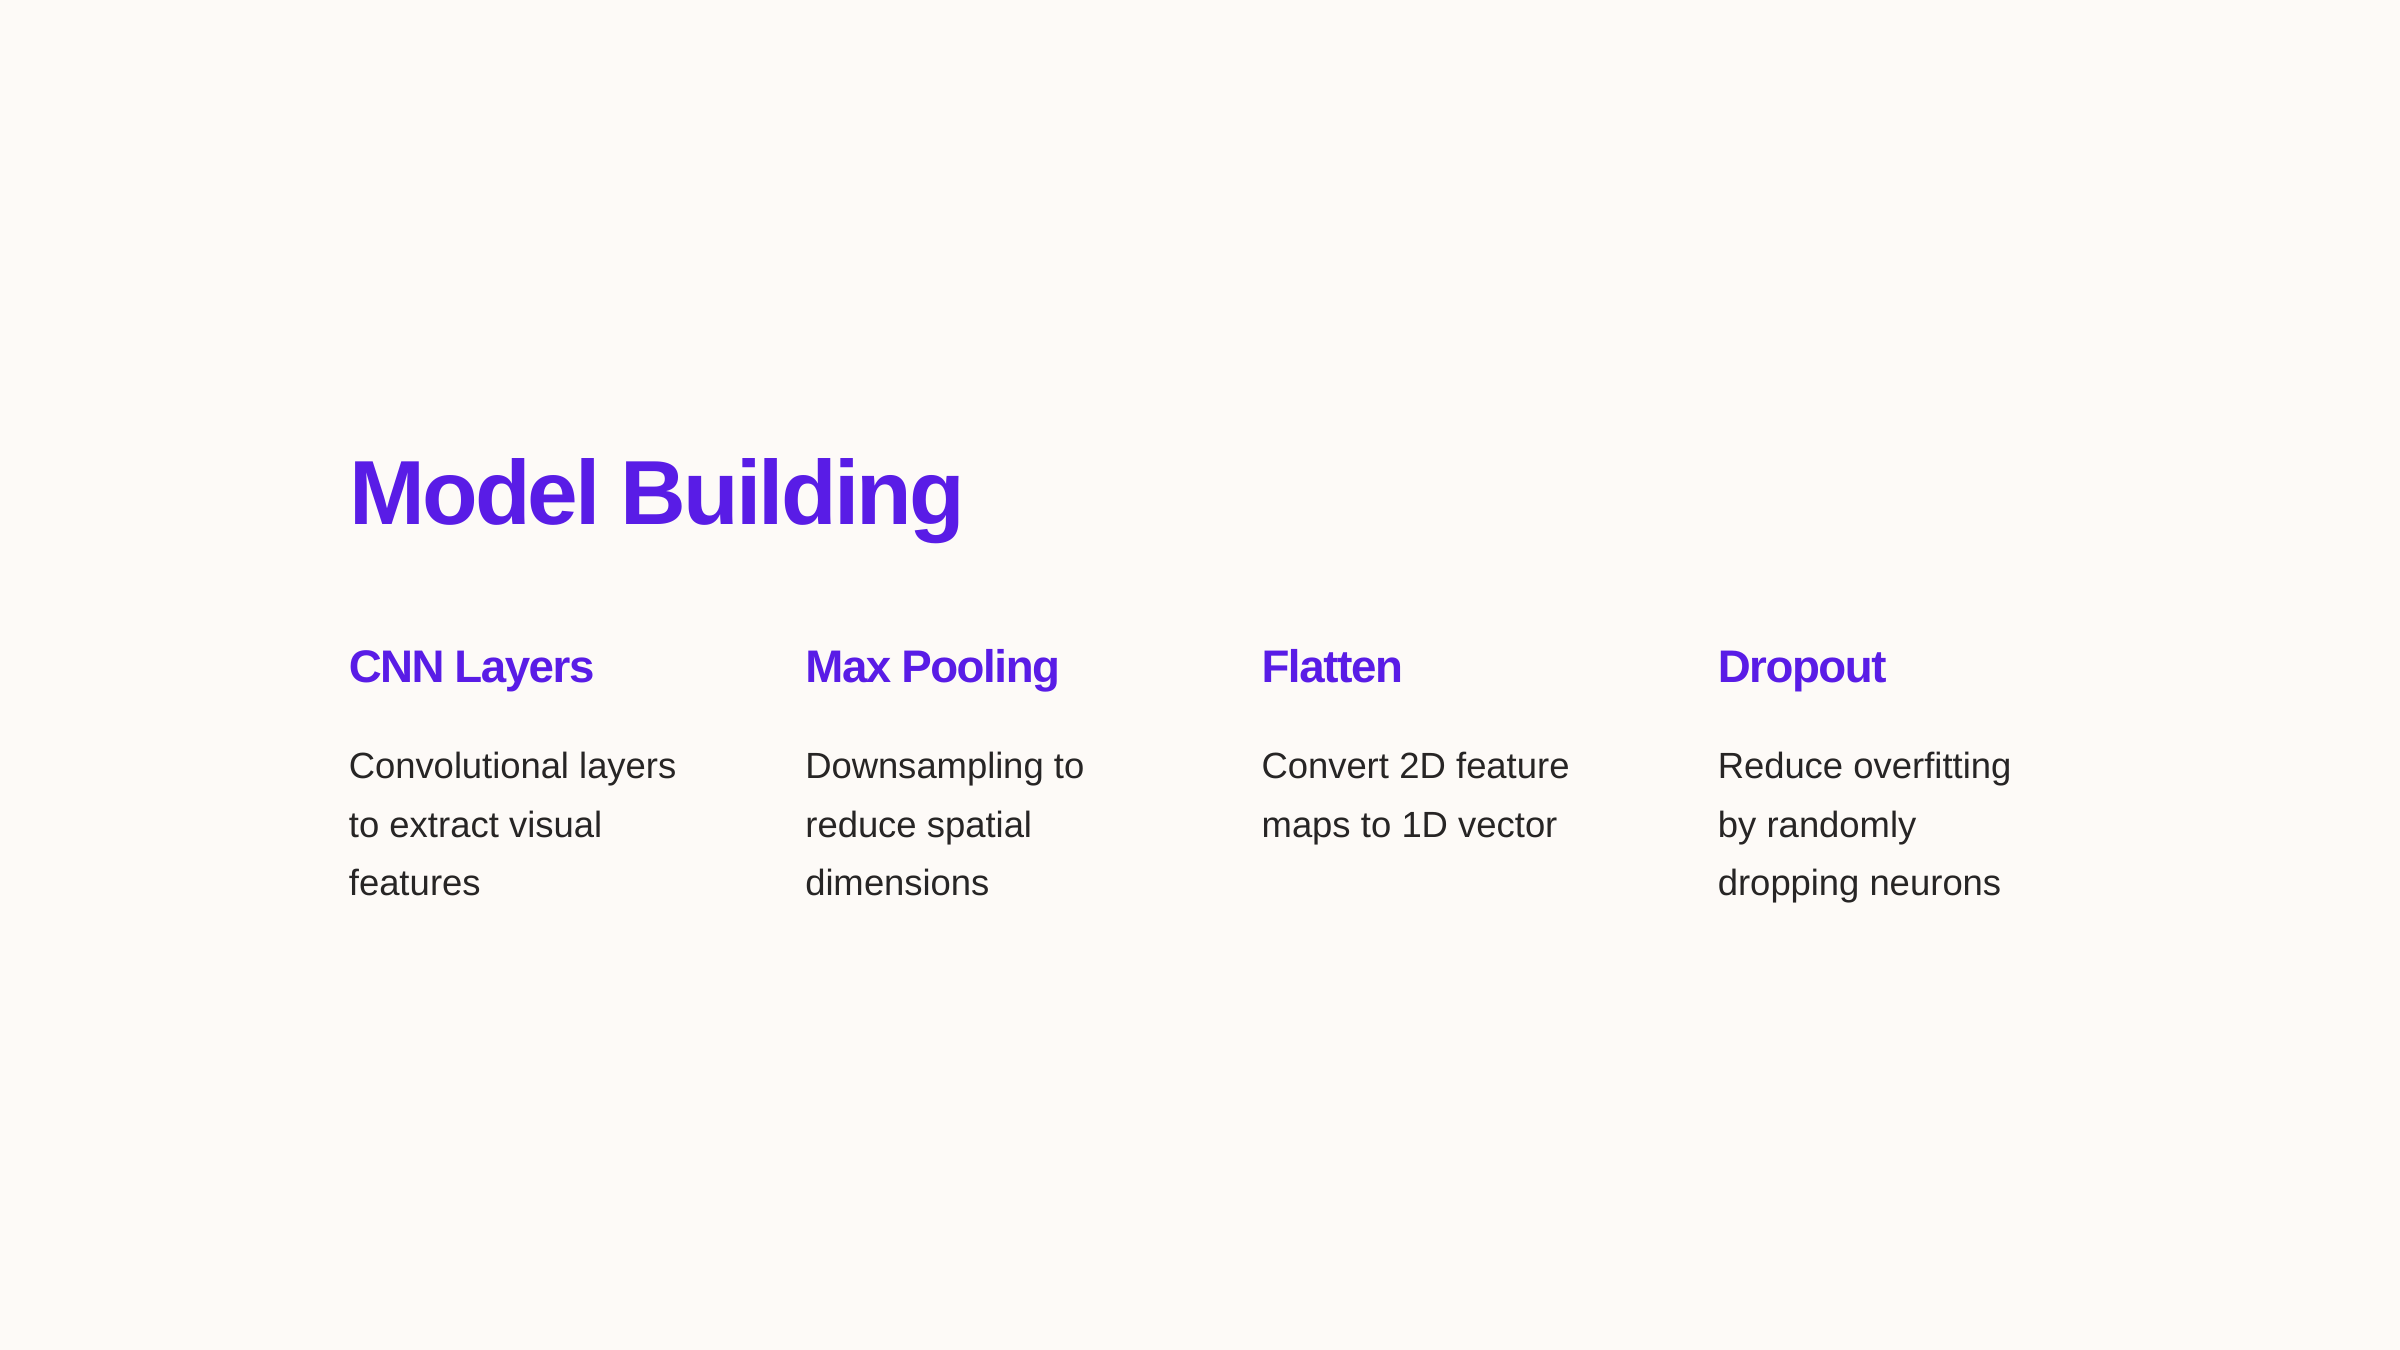

Model Building
CNN Layers
Max Pooling
Flatten
Dropout
Convolutional layers to extract visual features
Downsampling to reduce spatial dimensions
Convert 2D feature maps to 1D vector
Reduce overfitting by randomly dropping neurons